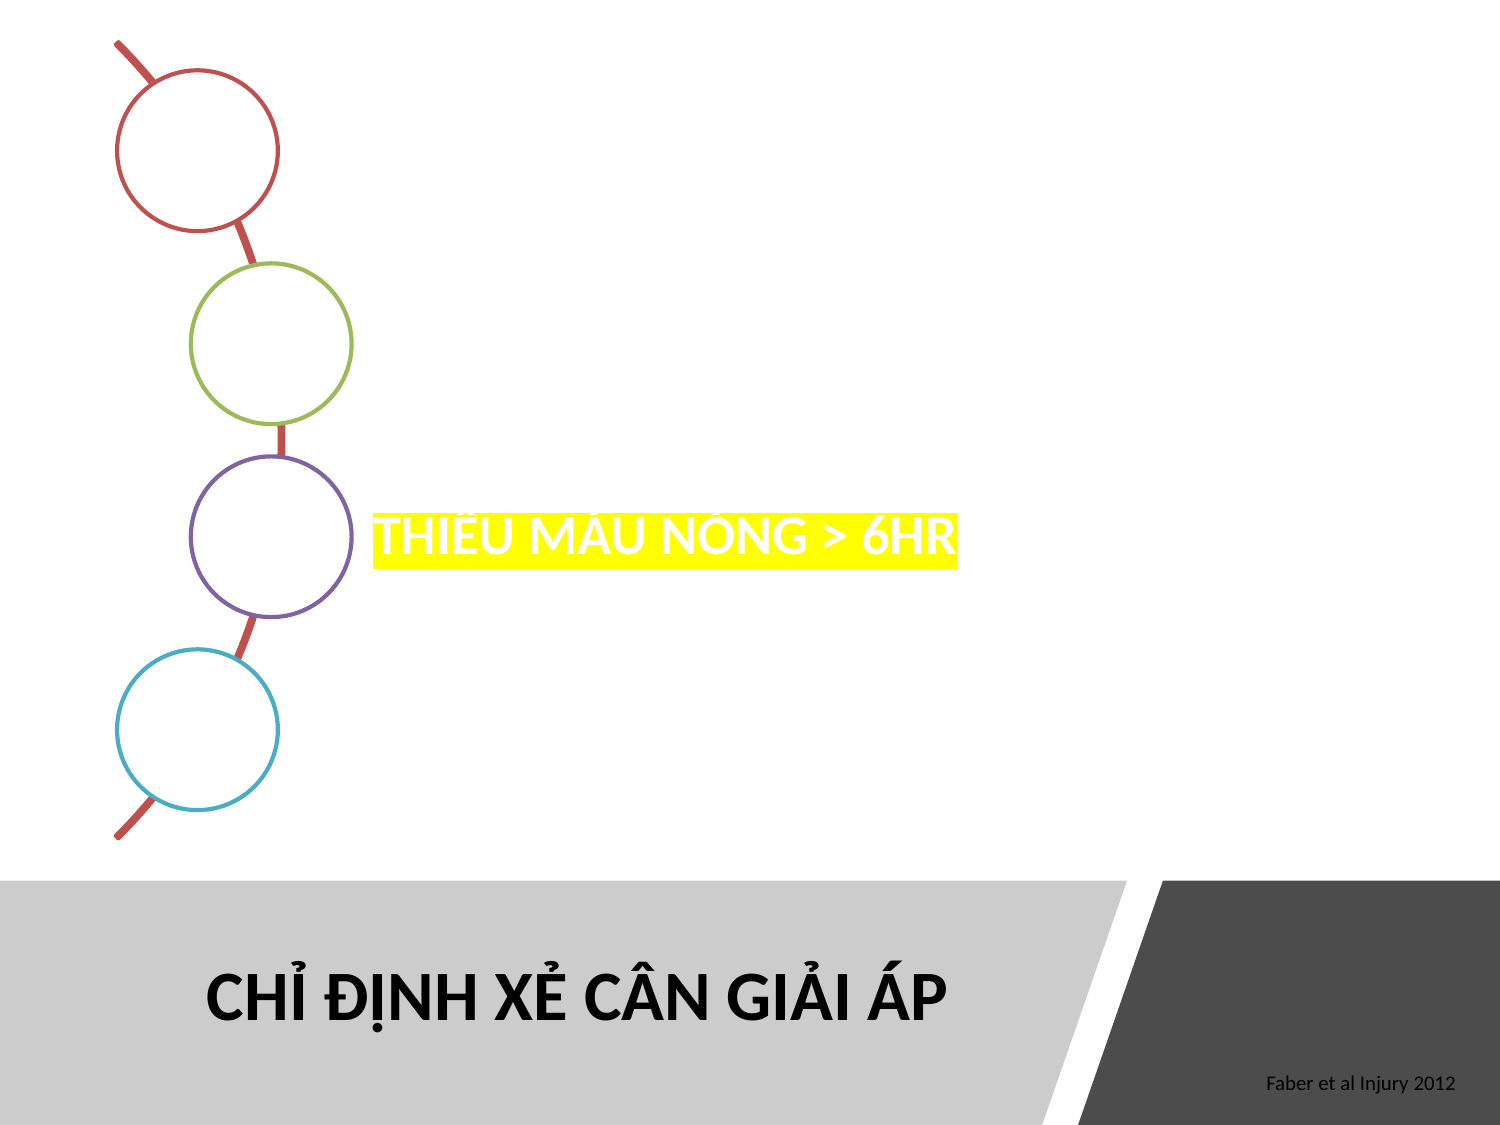

CHẨN ĐOÁN XÁC ĐỊNH CHÈN ÉP KHOANG
TỔN THƯƠNG ĐỘNG TĨNH MẠCH PHỐI HỢP
THIẾU MÁU NÓNG > 6hr
THIẾU MÁU LẠNH > 12hr

# CHỈ ĐỊNH XẺ CÂN GIẢI ÁP
Faber et al Injury 2012